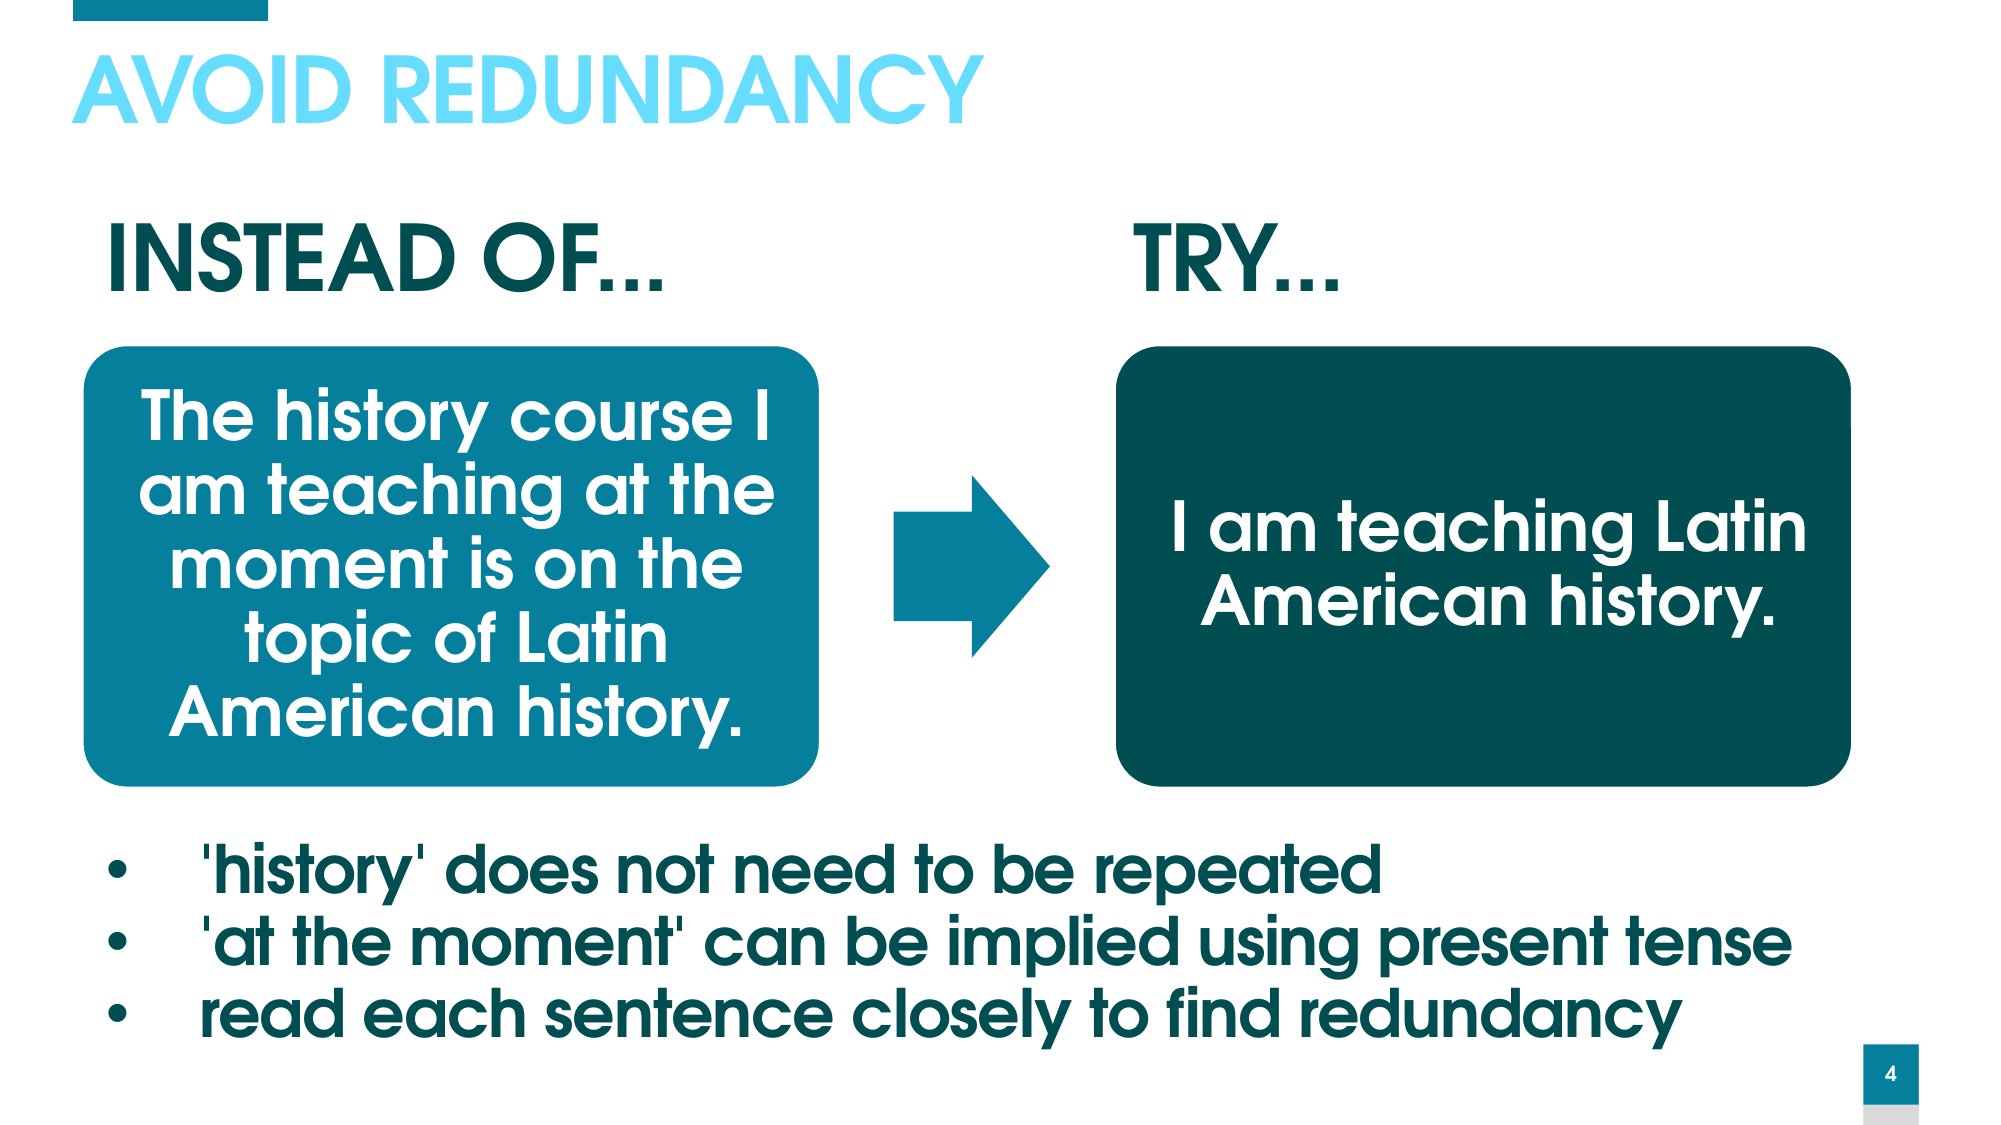

AVOID REDUNDANCY
# INSTEAD OF...                   TRY...
The history course I am teaching at the moment is on the topic of Latin American history.

I am teaching Latin American history.
'history' does not need to be repeated
'at the moment' can be implied using present tense
read each sentence closely to find redundancy

4